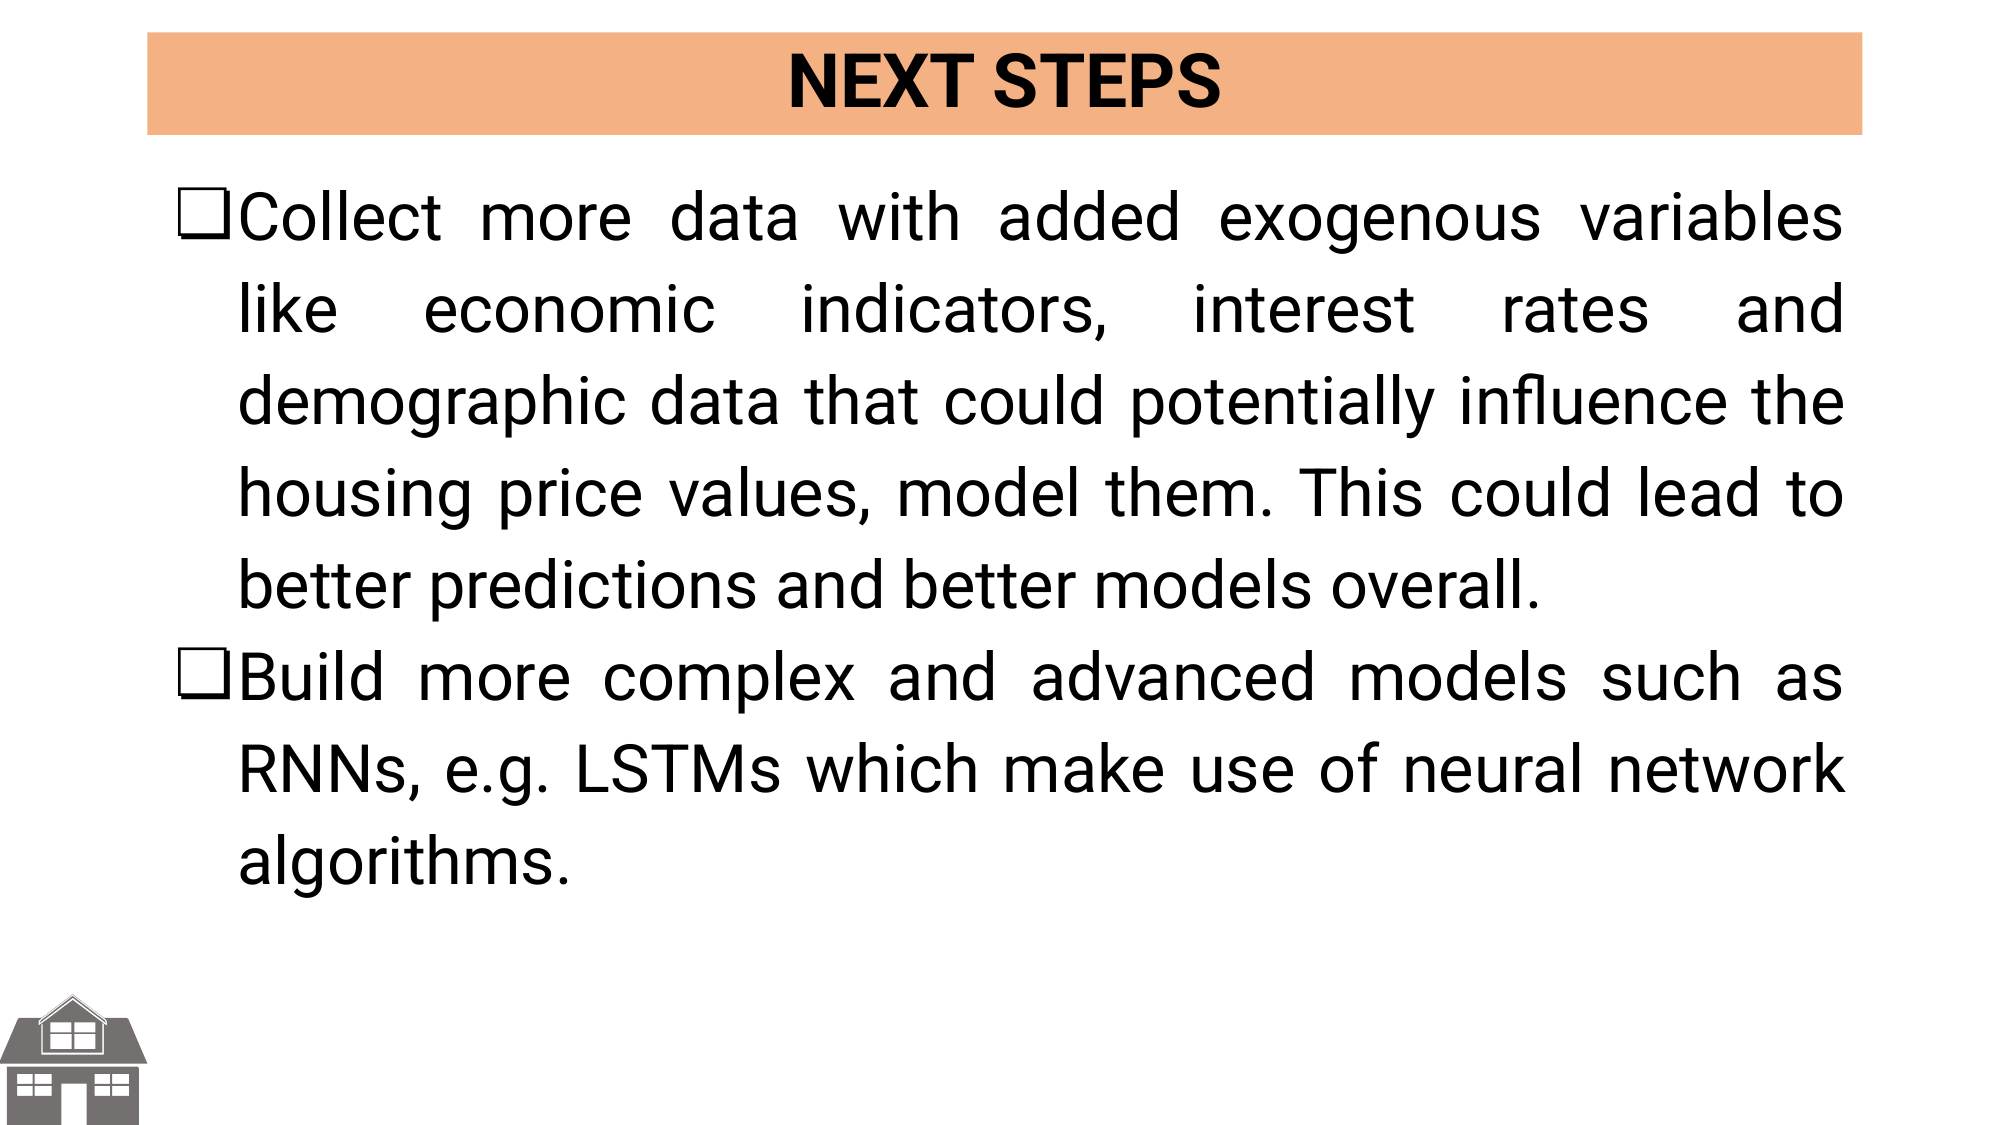

# NEXT STEPS
Collect more data with added exogenous variables like economic indicators, interest rates and demographic data that could potentially influence the housing price values, model them. This could lead to better predictions and better models overall.
Build more complex and advanced models such as RNNs, e.g. LSTMs which make use of neural network algorithms.